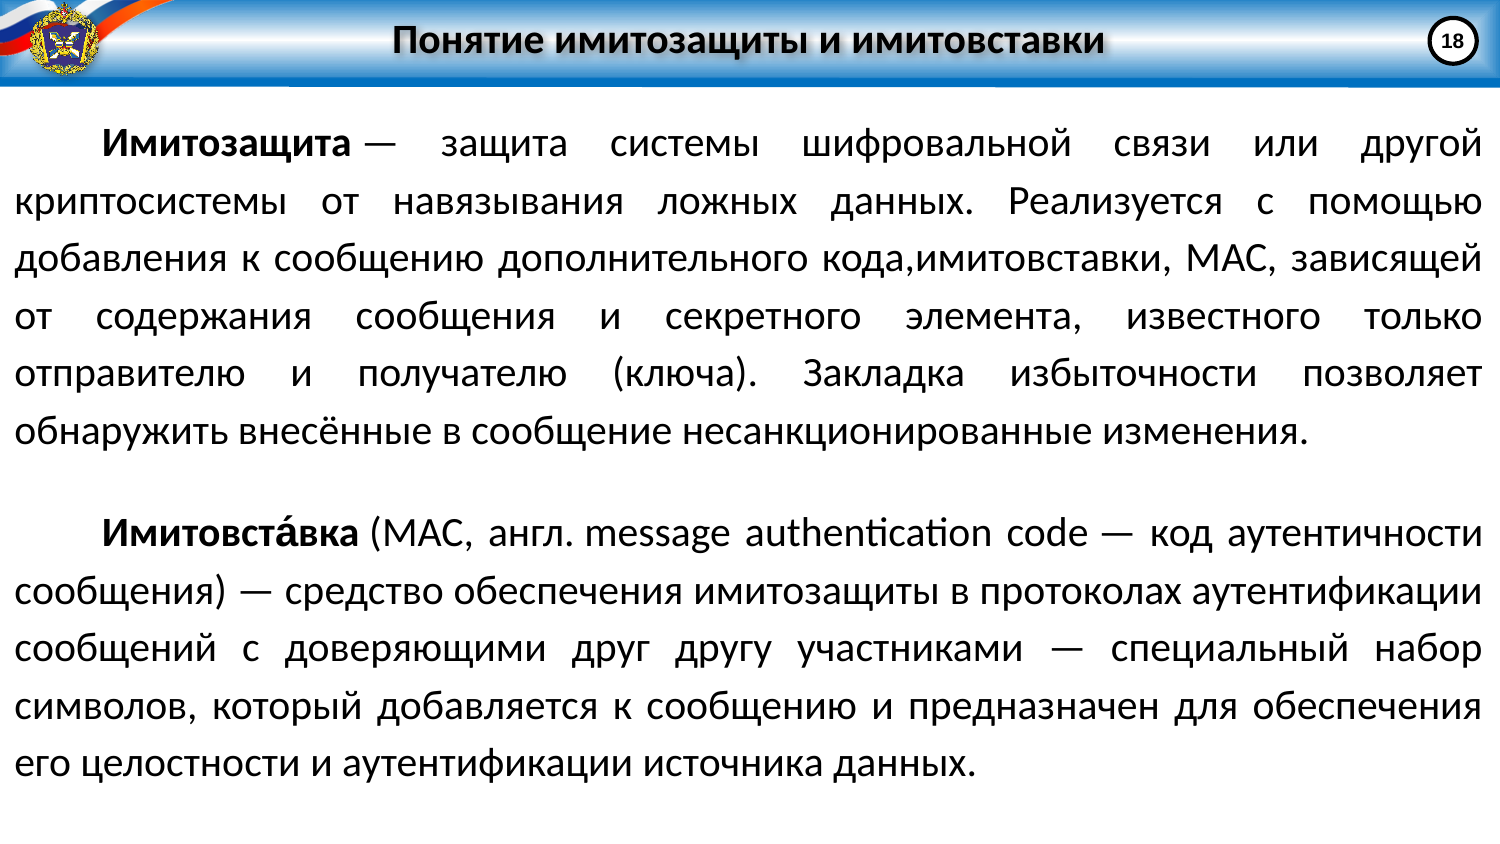

# Понятие имитозащиты и имитовставки
18
Имитозащита — защита системы шифровальной связи или другой криптосистемы от навязывания ложных данных. Реализуется с помощью добавления к сообщению дополнительного кода,имитовставки, MAC, зависящей от содержания сообщения и секретного элемента, известного только отправителю и получателю (ключа). Закладка избыточности позволяет обнаружить внесённые в сообщение несанкционированные изменения.
Имитовста́вка (MAC, англ. message authentication code — код аутентичности сообщения) — средство обеспечения имитозащиты в протоколах аутентификации сообщений с доверяющими друг другу участниками — специальный набор символов, который добавляется к сообщению и предназначен для обеспечения его целостности и аутентификации источника данных.